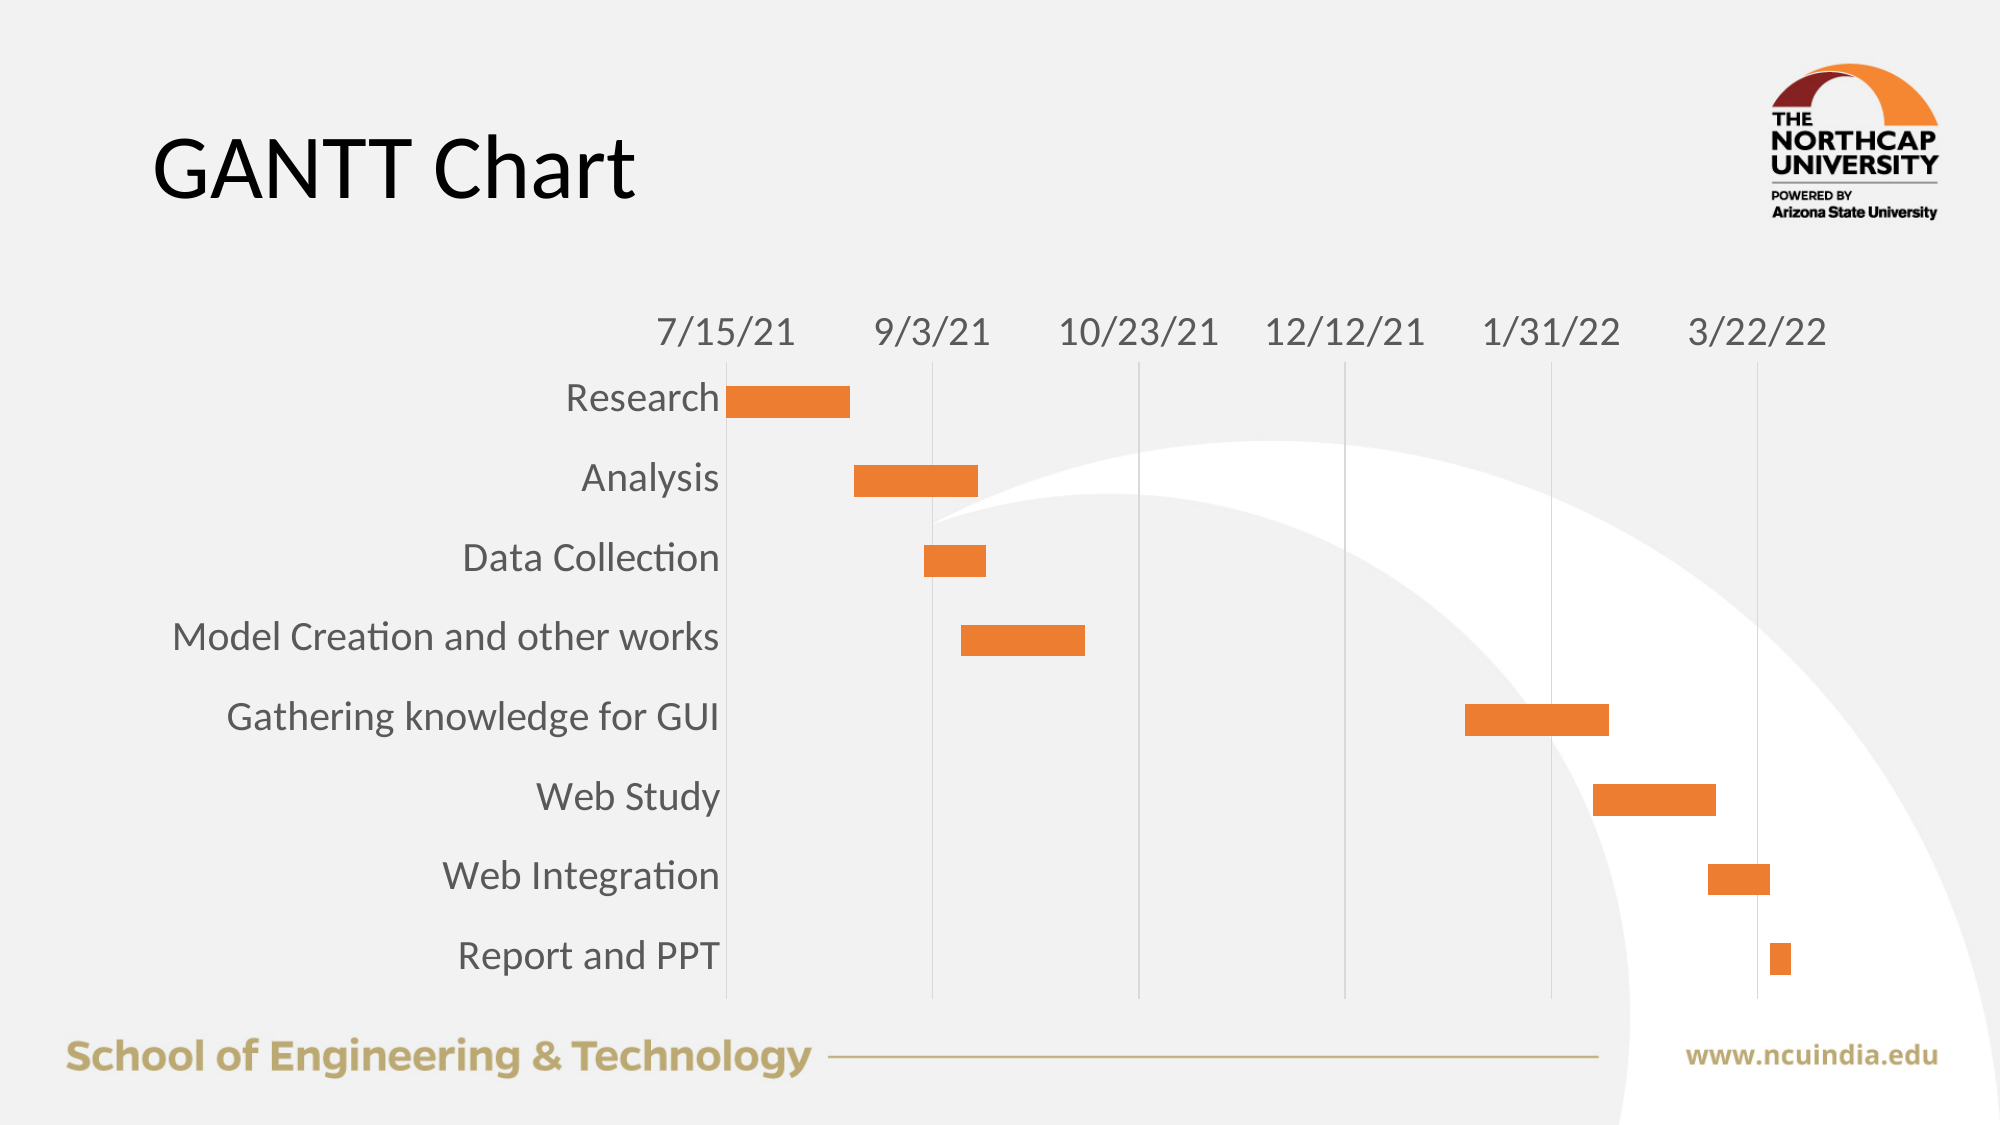

# GANTT Chart

### Chart

| Category | Start | Duration |
|---|---|---|
| Research | 44392.0 | 30.0 |
| Analysis | 44423.0 | 30.0 |
| Data Collection | 44440.0 | 15.0 |
| Model Creation and other works | 44449.0 | 30.0 |
| Gathering knowledge for GUI | 44571.0 | 35.0 |
| Web Study | 44602.0 | 30.0 |
| Web Integration | 44630.0 | 15.0 |
| Report and PPT | 44645.0 | 5.0 |